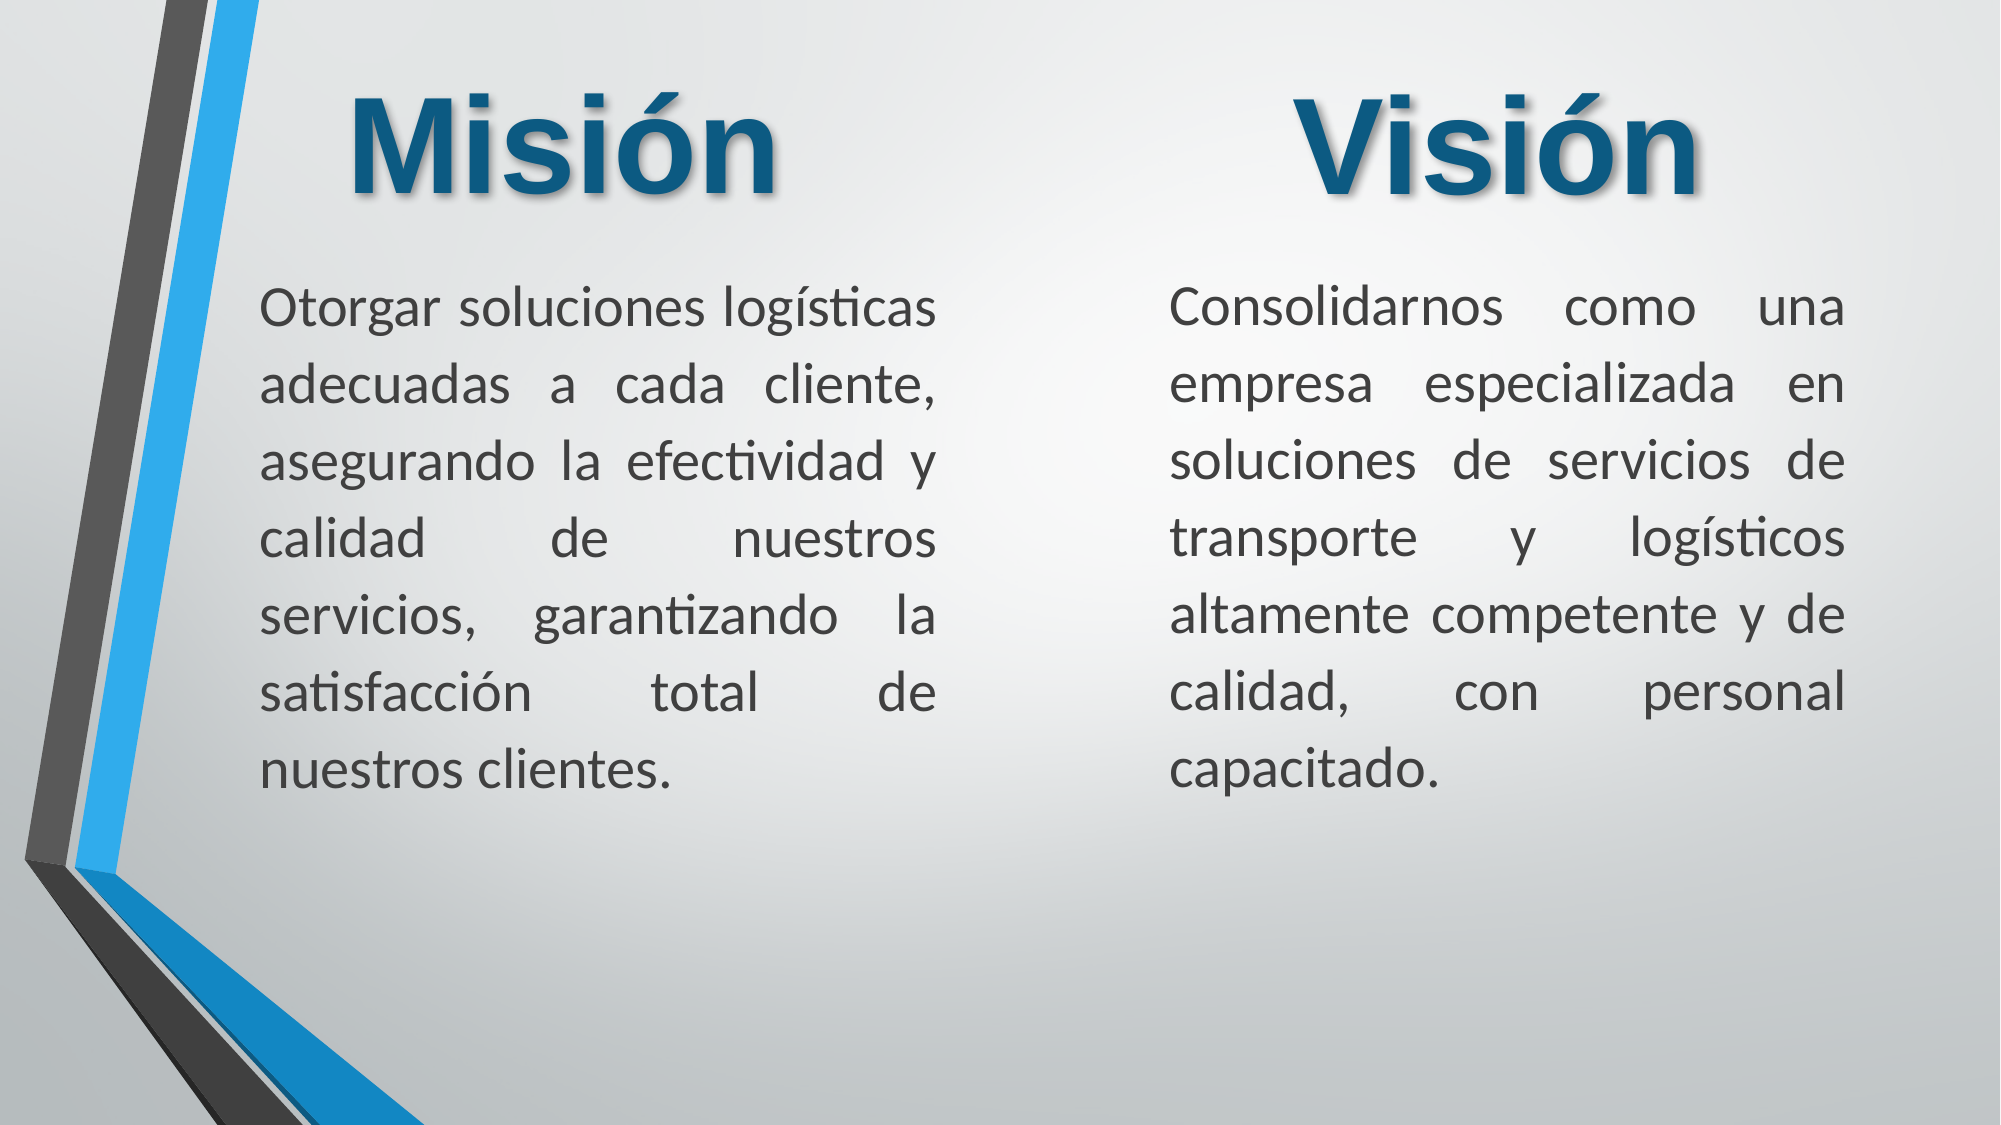

Misión
Visión
Consolidarnos como una empresa especializada en soluciones de servicios de transporte y logísticos altamente competente y de calidad, con personal capacitado.
Otorgar soluciones logísticas adecuadas a cada cliente, asegurando la efectividad y calidad de nuestros servicios, garantizando la satisfacción total de nuestros clientes.